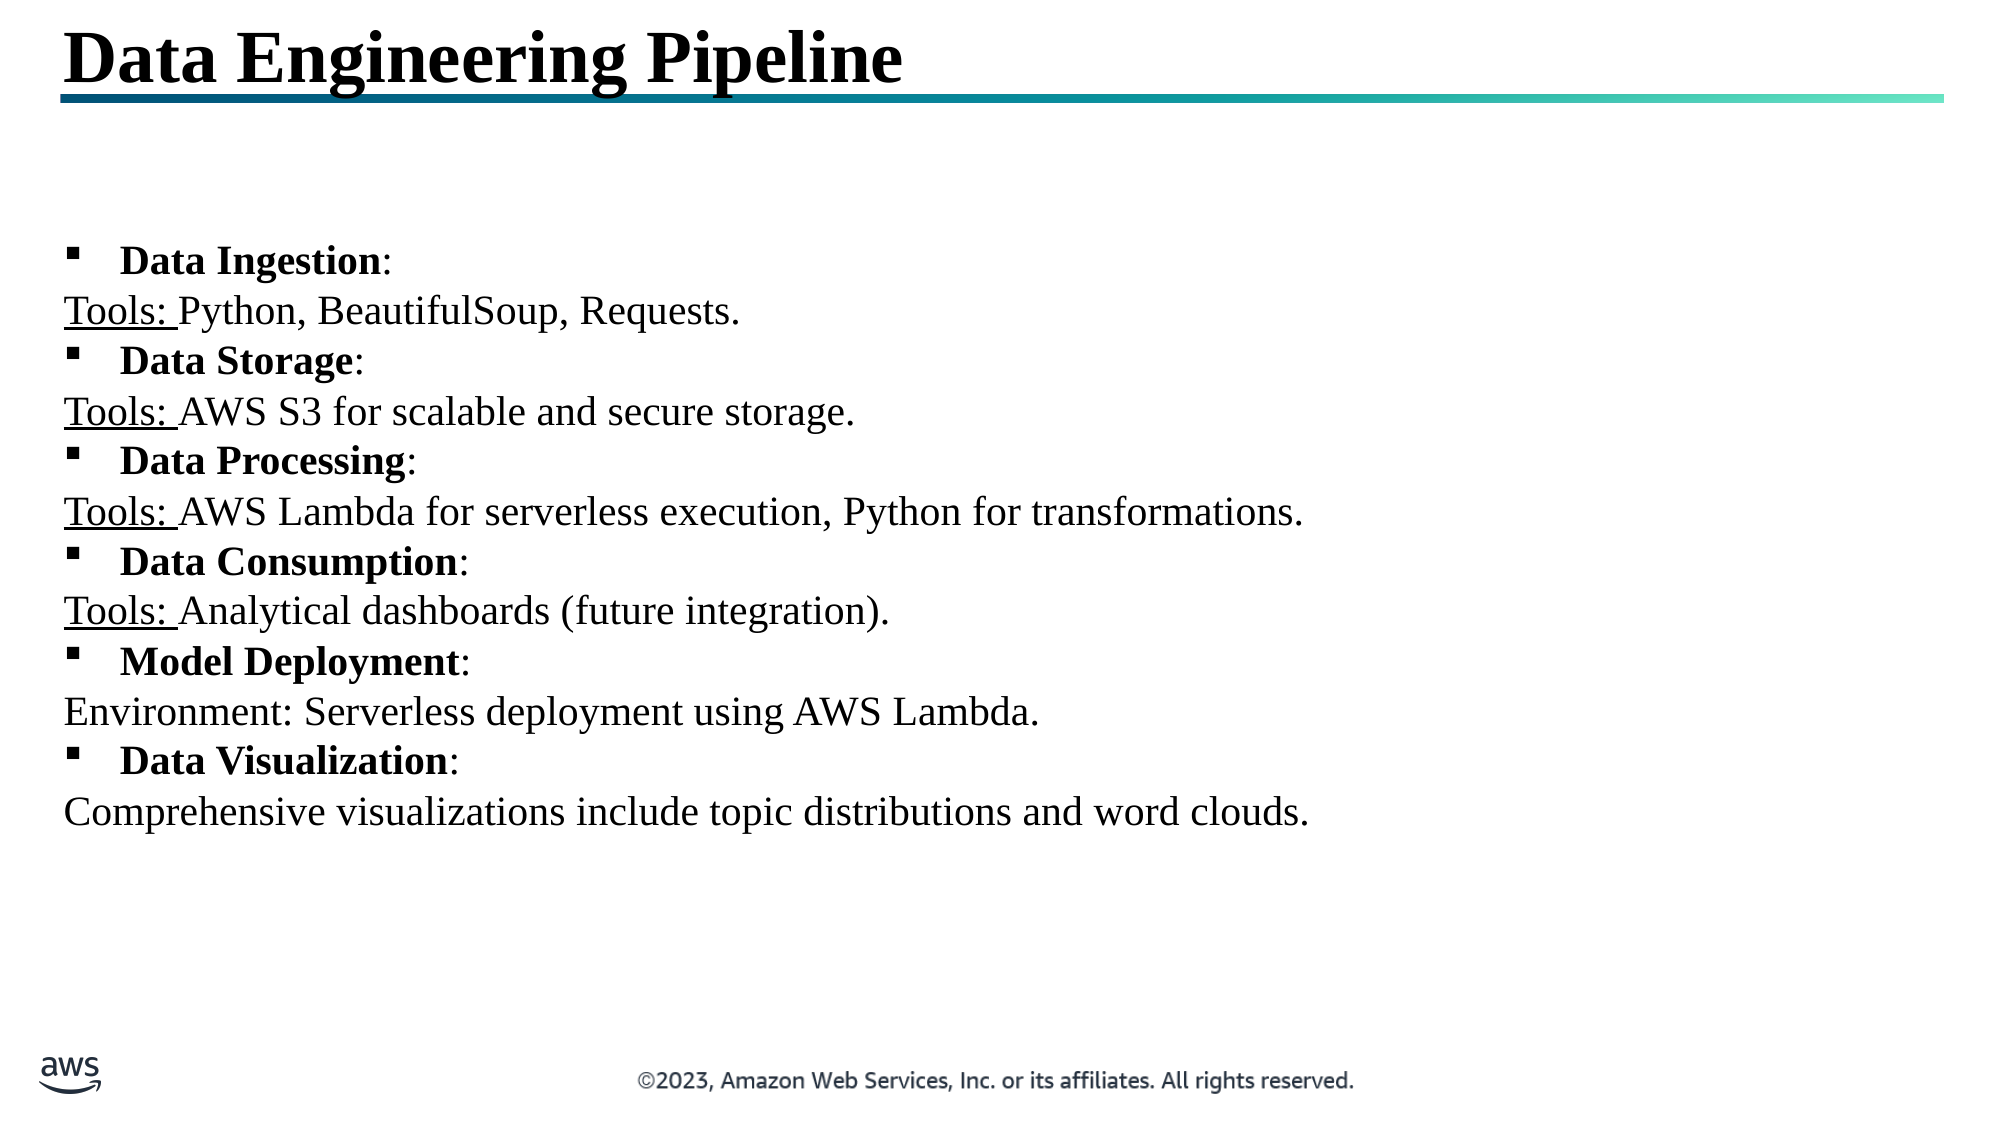

Data Engineering Pipeline
Data Ingestion:
Tools: Python, BeautifulSoup, Requests.
Data Storage:
Tools: AWS S3 for scalable and secure storage.
Data Processing:
Tools: AWS Lambda for serverless execution, Python for transformations.
Data Consumption:
Tools: Analytical dashboards (future integration).
Model Deployment:
Environment: Serverless deployment using AWS Lambda.
Data Visualization:
Comprehensive visualizations include topic distributions and word clouds.